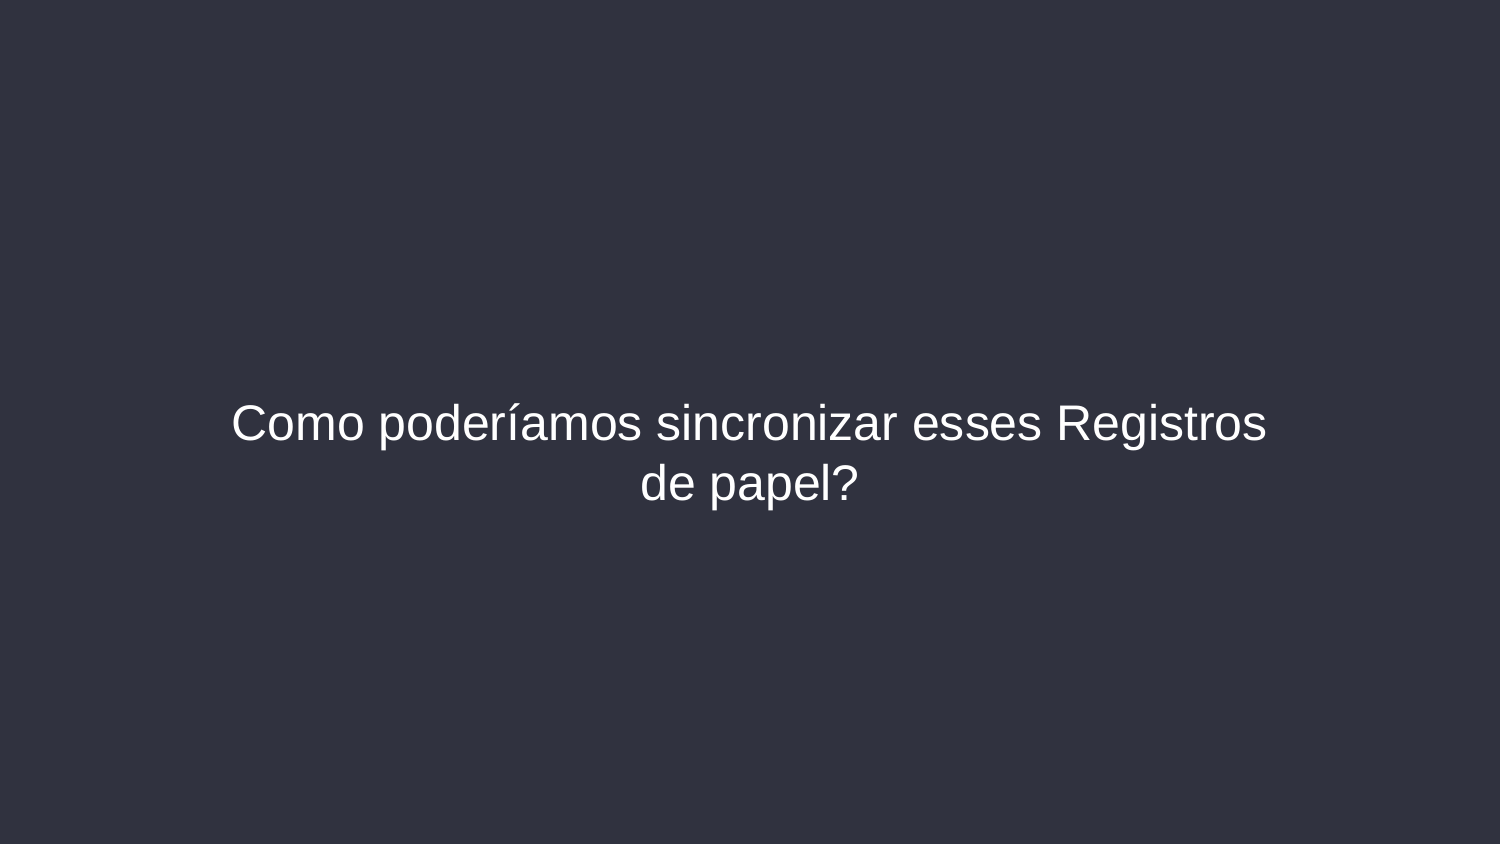

# Como poderíamos sincronizar esses Registros de papel?